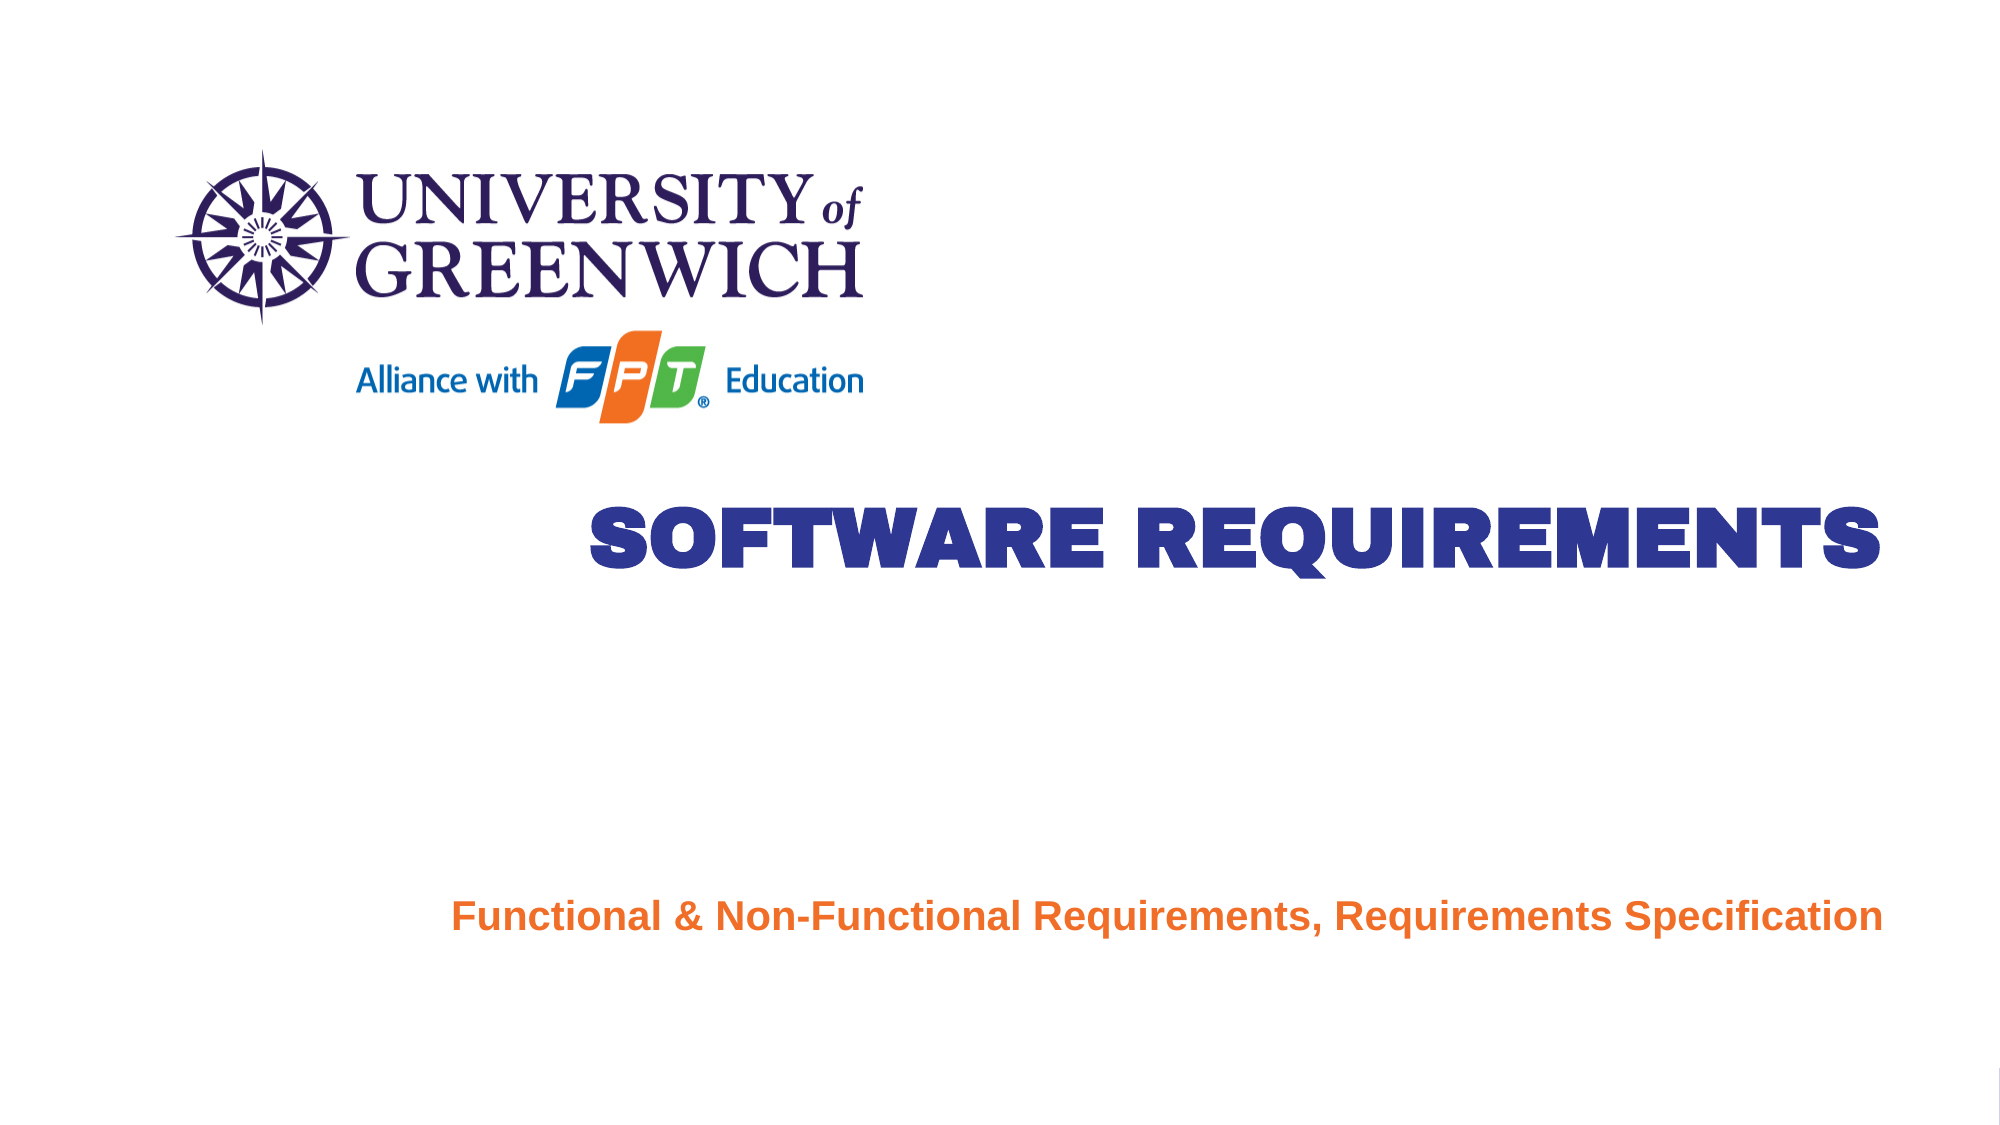

# Software Requirements
Functional & Non-Functional Requirements, Requirements Specification